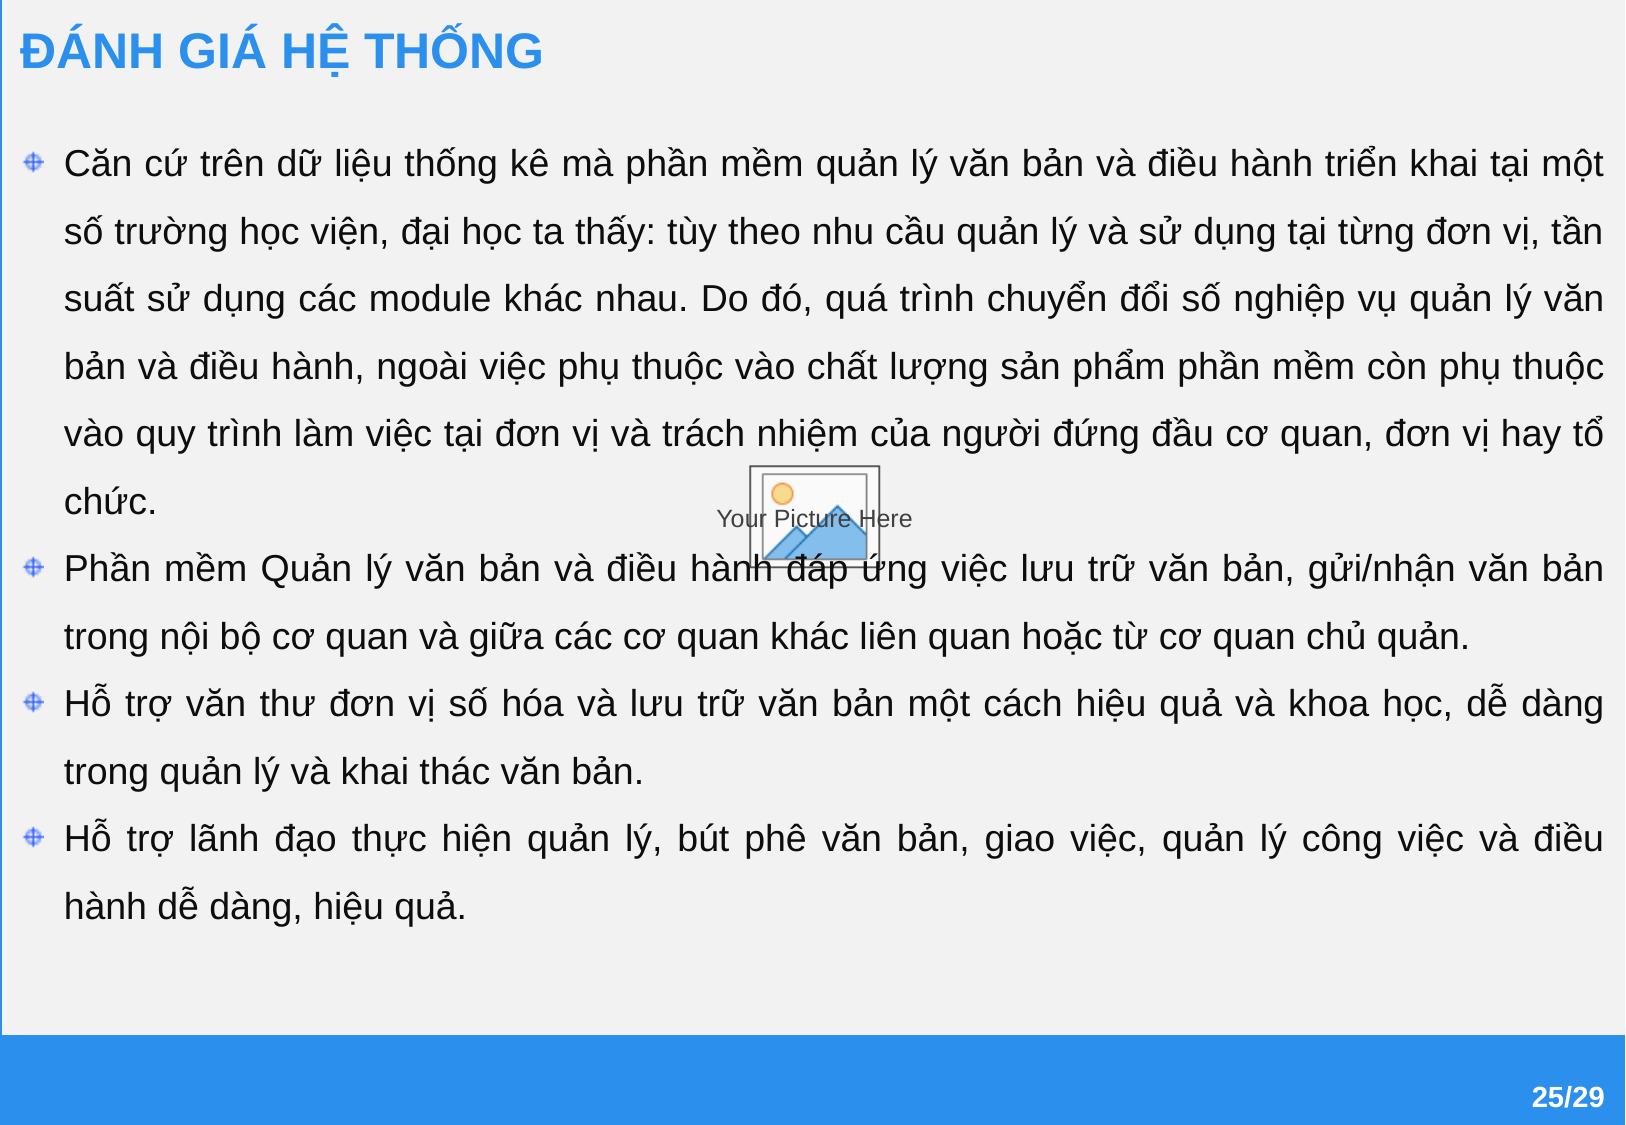

ĐÁNH GIÁ HỆ THỐNG
Căn cứ trên dữ liệu thống kê mà phần mềm quản lý văn bản và điều hành triển khai tại một số trường học viện, đại học ta thấy: tùy theo nhu cầu quản lý và sử dụng tại từng đơn vị, tần suất sử dụng các module khác nhau. Do đó, quá trình chuyển đổi số nghiệp vụ quản lý văn bản và điều hành, ngoài việc phụ thuộc vào chất lượng sản phẩm phần mềm còn phụ thuộc vào quy trình làm việc tại đơn vị và trách nhiệm của người đứng đầu cơ quan, đơn vị hay tổ chức.
Phần mềm Quản lý văn bản và điều hành đáp ứng việc lưu trữ văn bản, gửi/nhận văn bản trong nội bộ cơ quan và giữa các cơ quan khác liên quan hoặc từ cơ quan chủ quản.
Hỗ trợ văn thư đơn vị số hóa và lưu trữ văn bản một cách hiệu quả và khoa học, dễ dàng trong quản lý và khai thác văn bản.
Hỗ trợ lãnh đạo thực hiện quản lý, bút phê văn bản, giao việc, quản lý công việc và điều hành dễ dàng, hiệu quả.
25/29